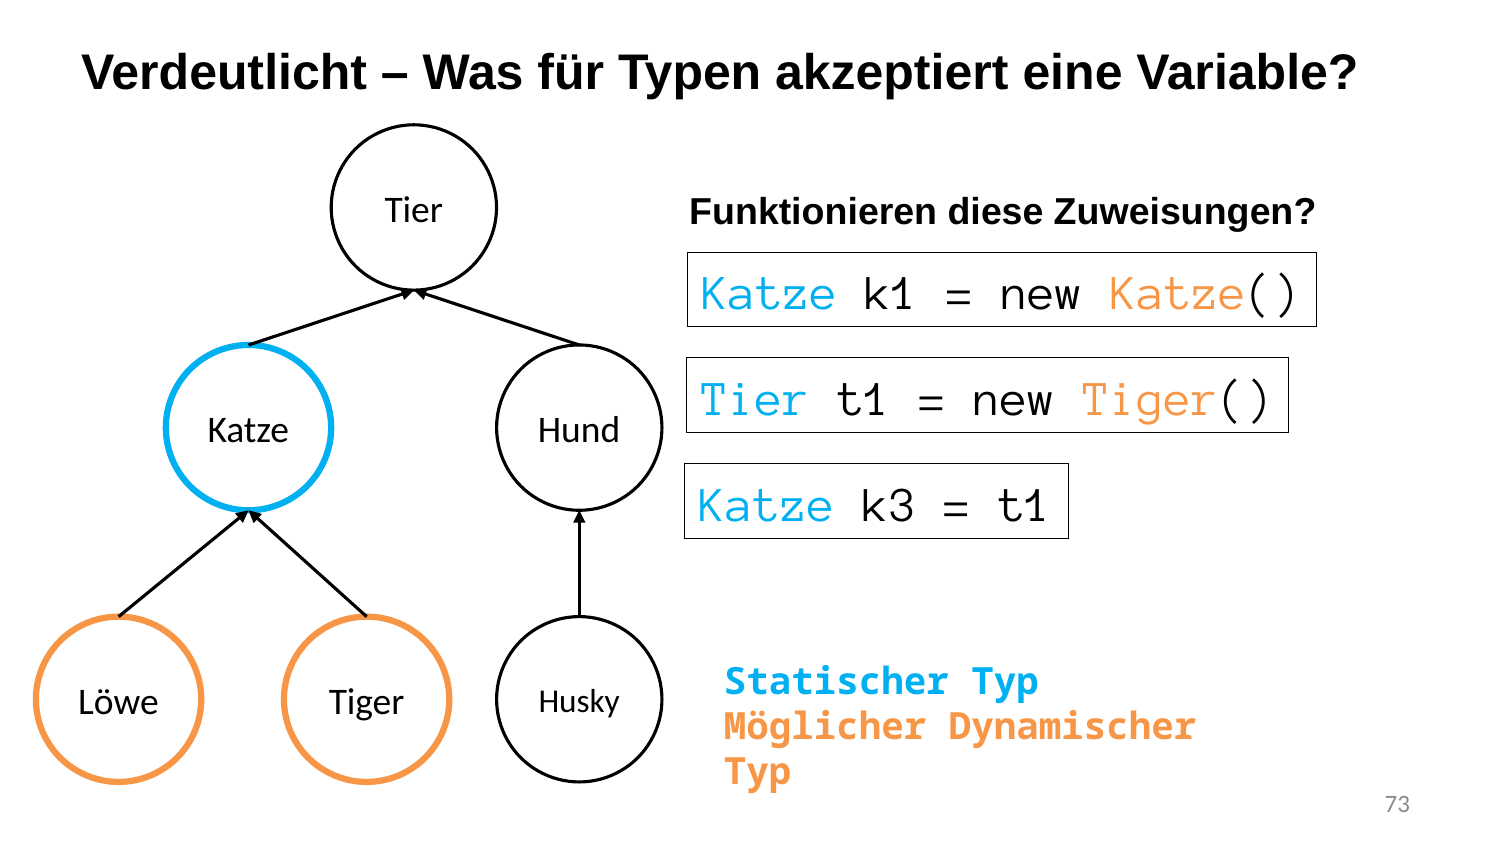

Verdeutlicht – Was für Typen akzeptiert eine Variable?
Tier
Katze
Hund
Löwe
Tiger
Husky
Funktionieren diese Zuweisungen?
Katze k1 = new Katze()
Tier t1 = new Tiger()
Katze k3 = t1
Statischer Typ
Möglicher Dynamischer Typ
73